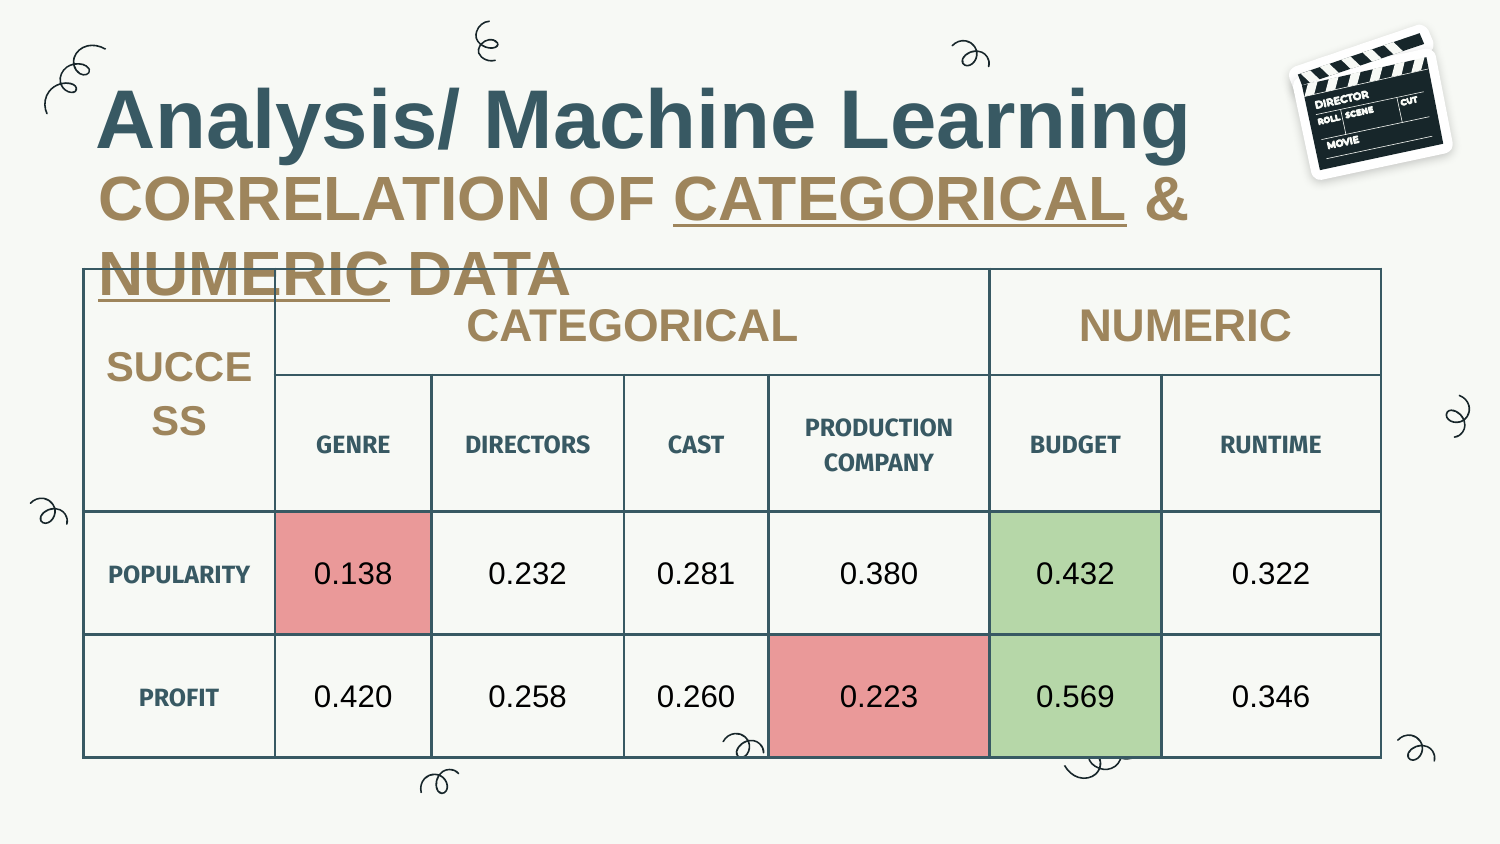

# Analysis/ Machine Learning

CORRELATION OF CATEGORICAL & NUMERIC DATA
| SUCCESS | CATEGORICAL |  |  |  | NUMERIC |  |
| --- | --- | --- | --- | --- | --- | --- |
|  | GENRE | DIRECTORS | CAST | PRODUCTION COMPANY | BUDGET | RUNTIME |
| POPULARITY | 0.138 | 0.232 | 0.281 | 0.380 | 0.432 | 0.322 |
| PROFIT | 0.420 | 0.258 | 0.260 | 0.223 | 0.569 | 0.346 |